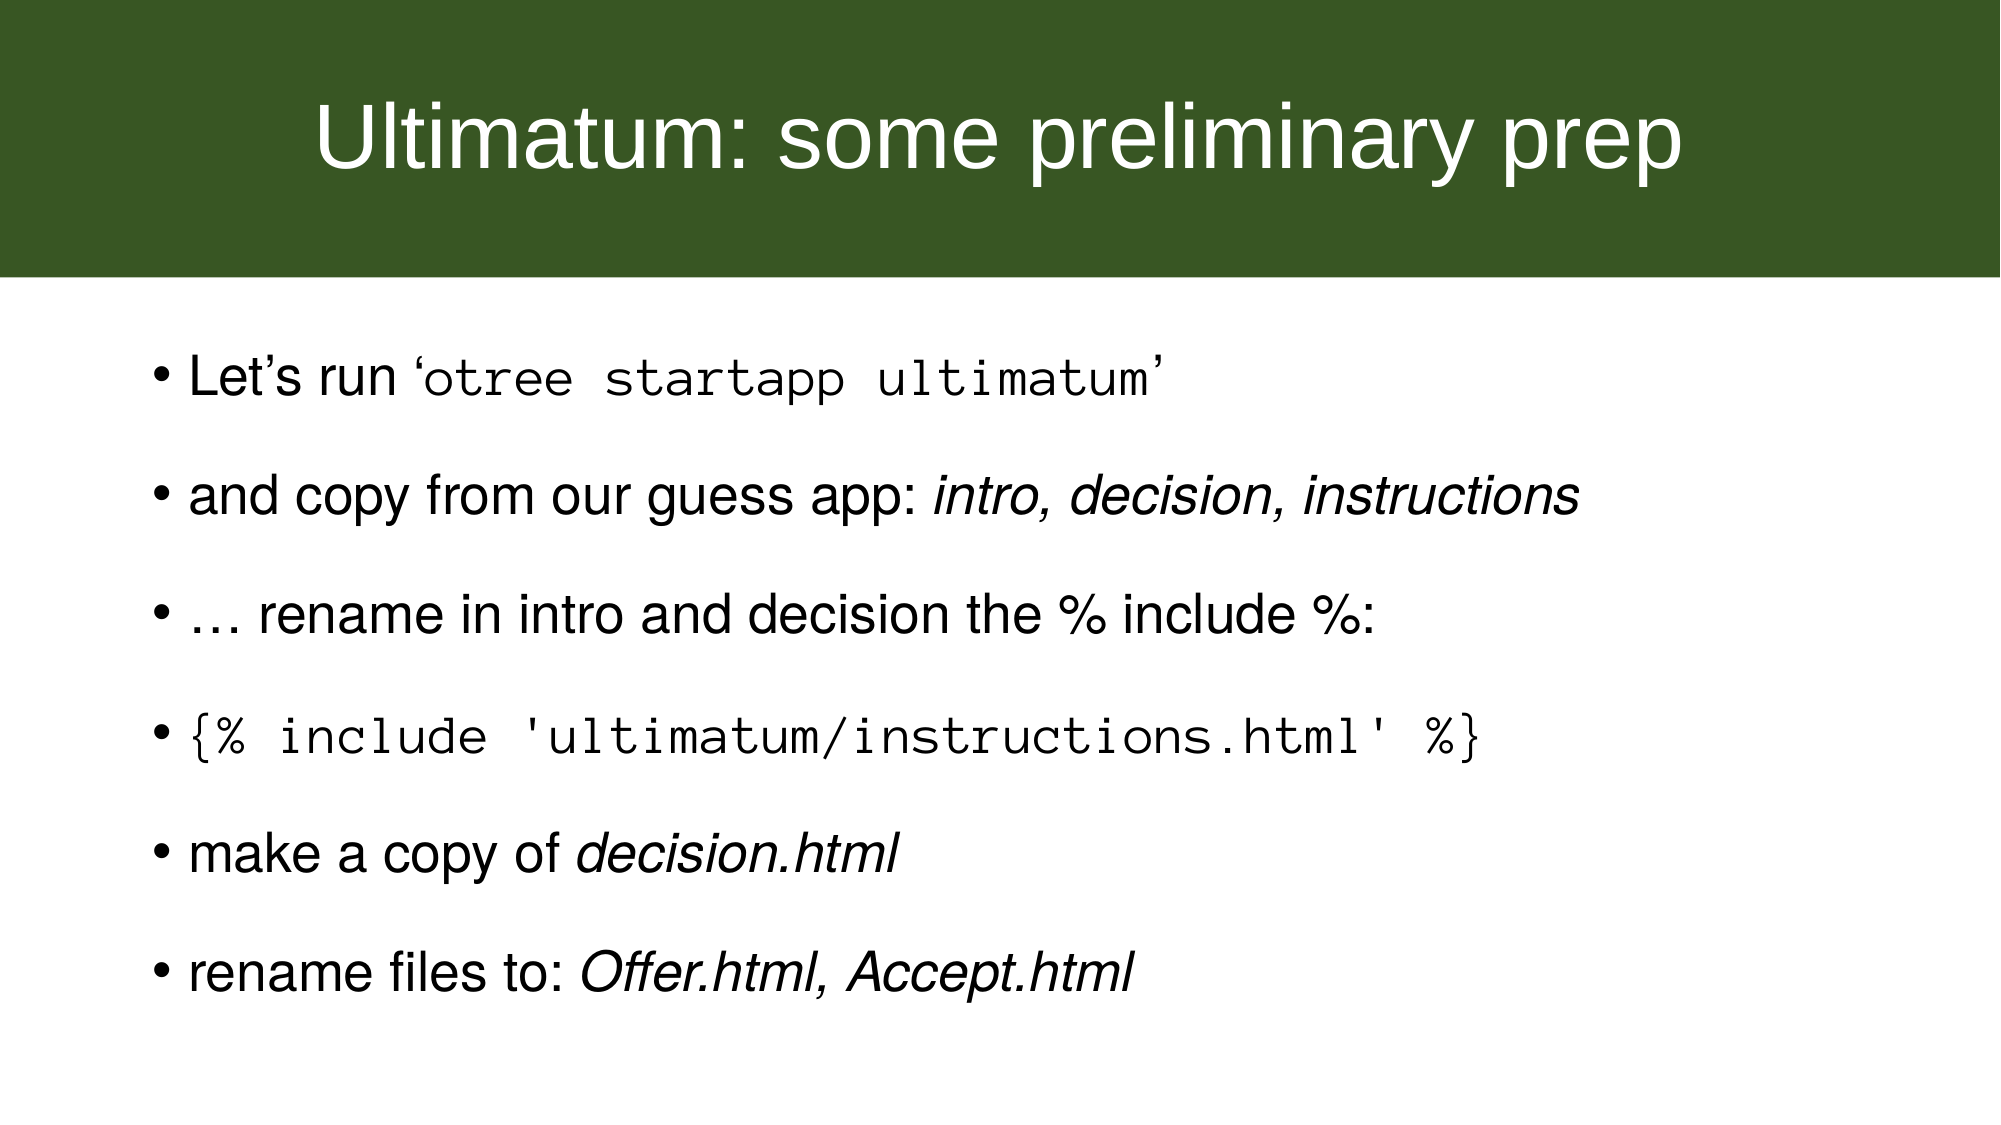

# Ultimatum: some preliminary prep
Let’s run ‘otree startapp ultimatum’
and copy from our guess app: intro, decision, instructions
… rename in intro and decision the % include %:
{% include 'ultimatum/instructions.html' %}
make a copy of decision.html
rename files to: Offer.html, Accept.html